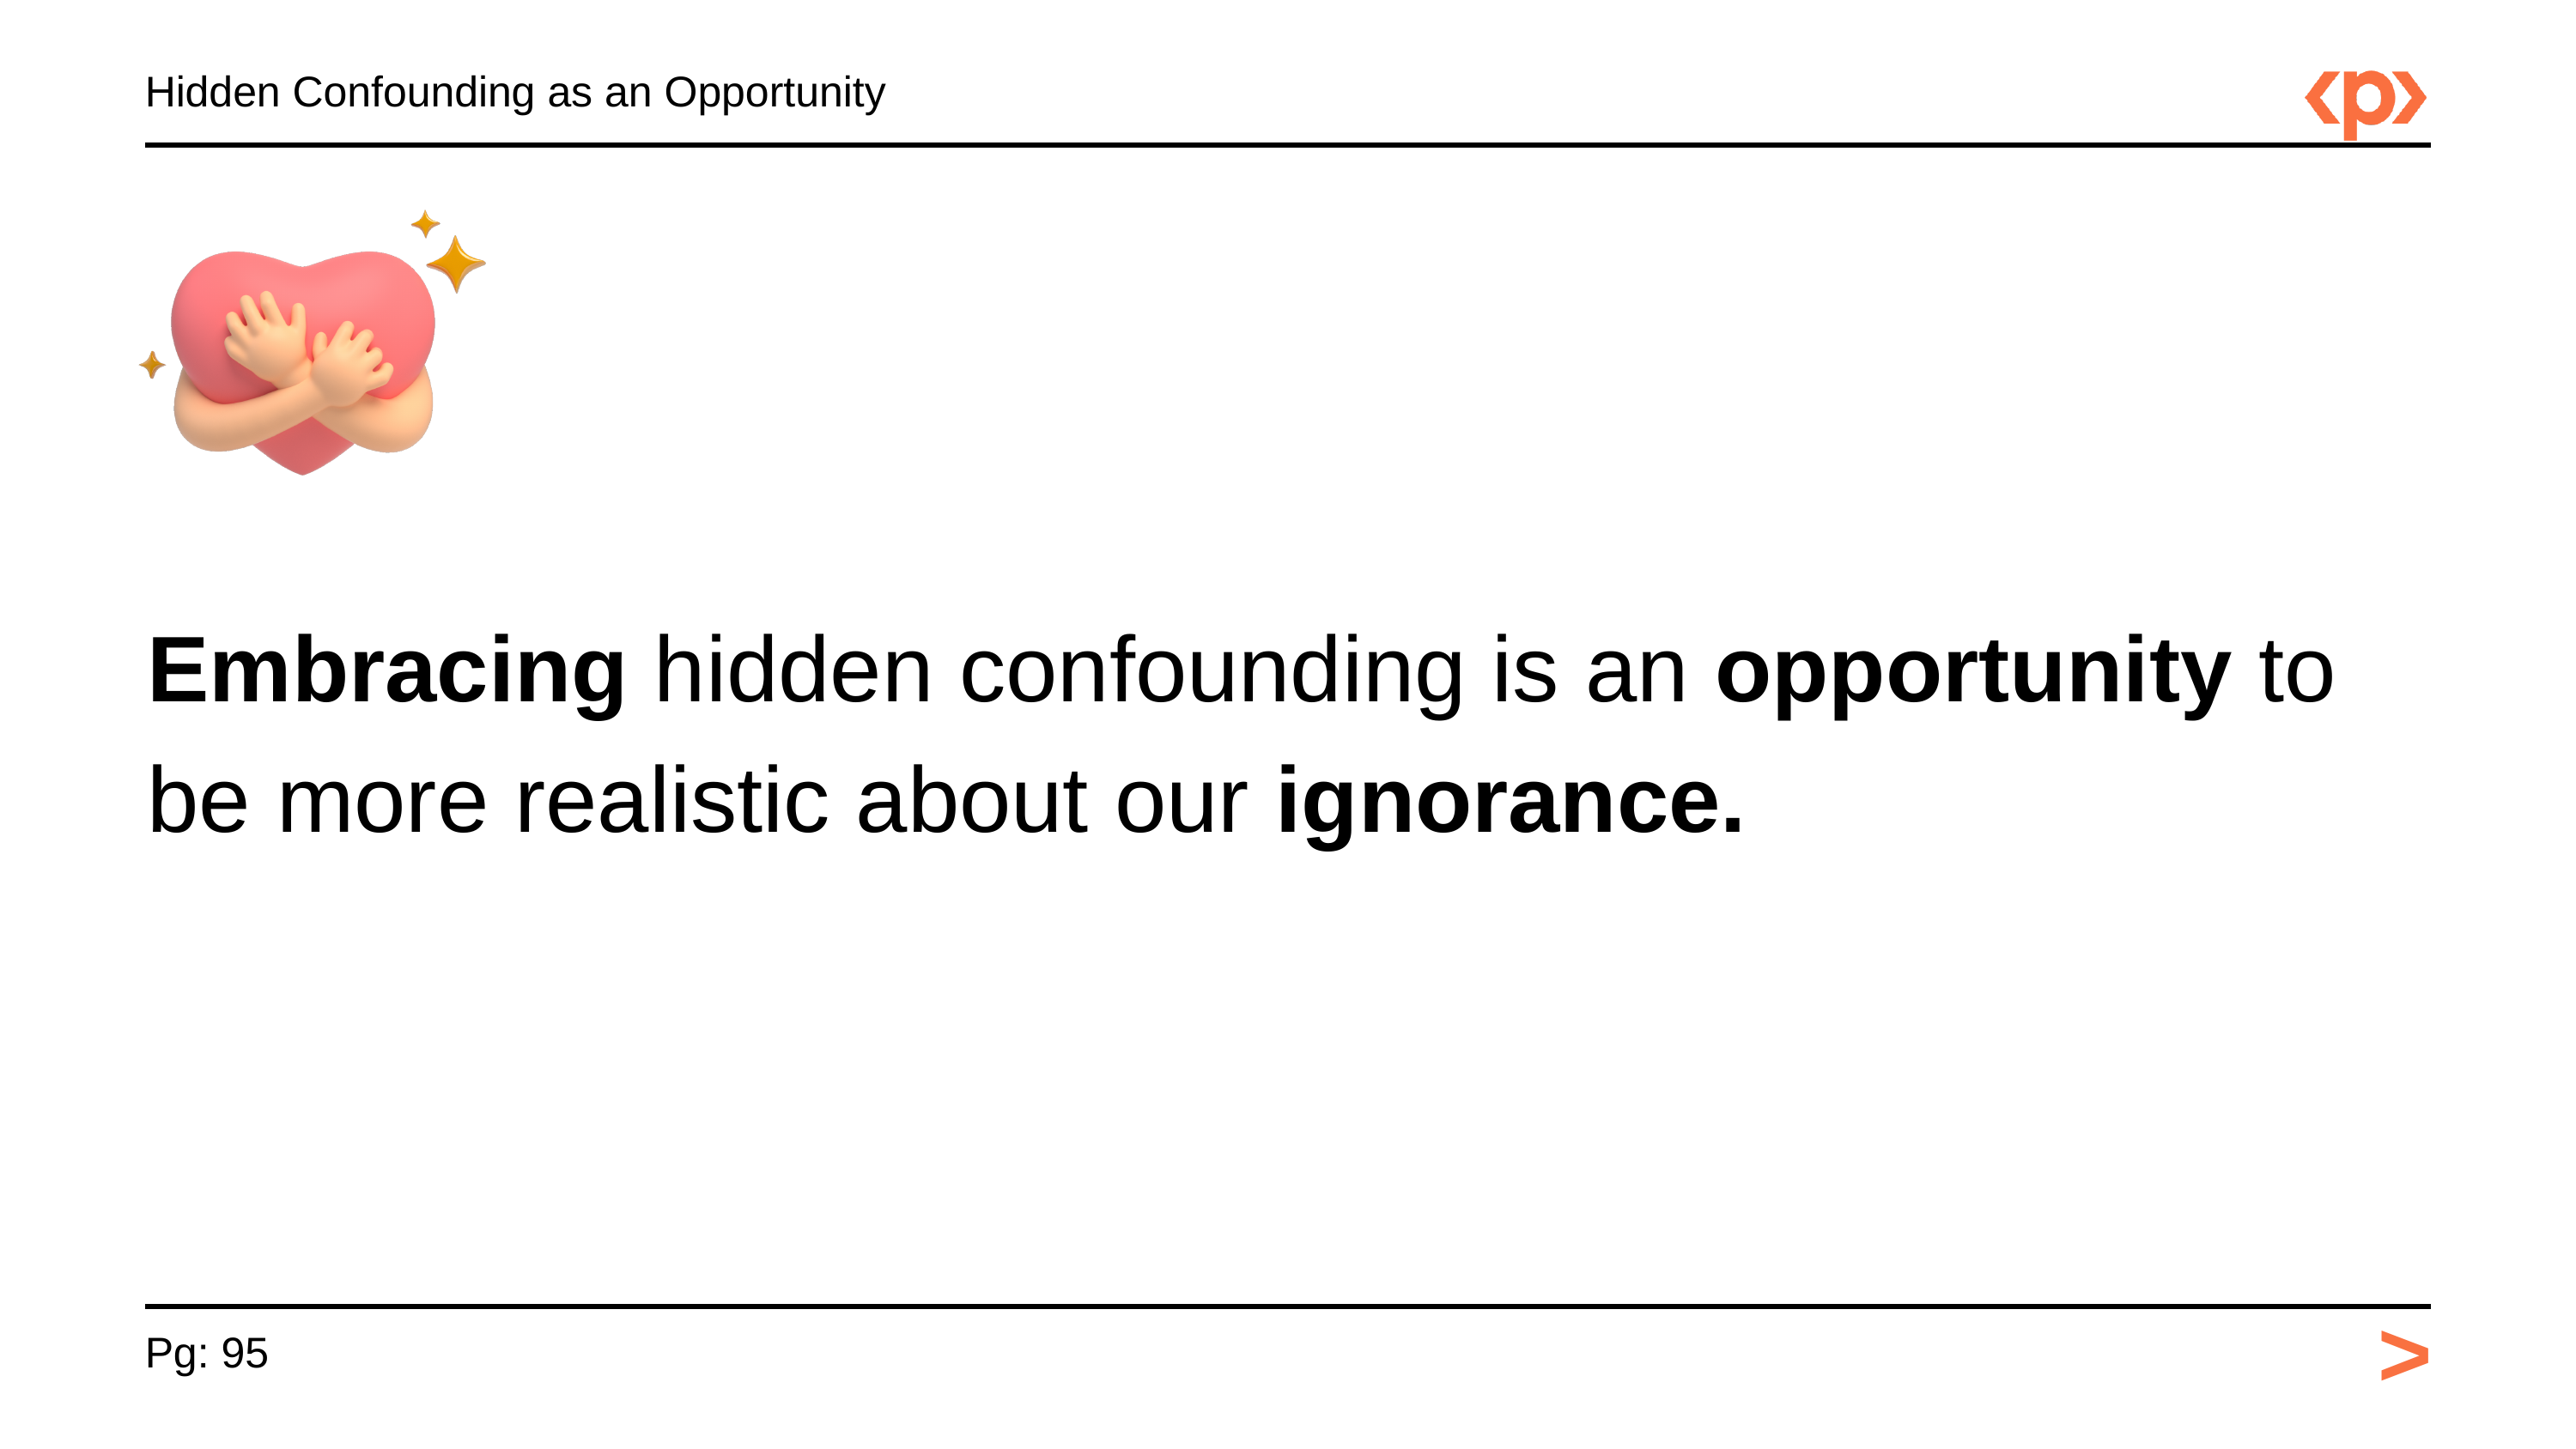

Hidden Confounding as an Opportunity

Embracing hidden confounding is an opportunity to be more realistic about our ignorance.
>

Pg: 95